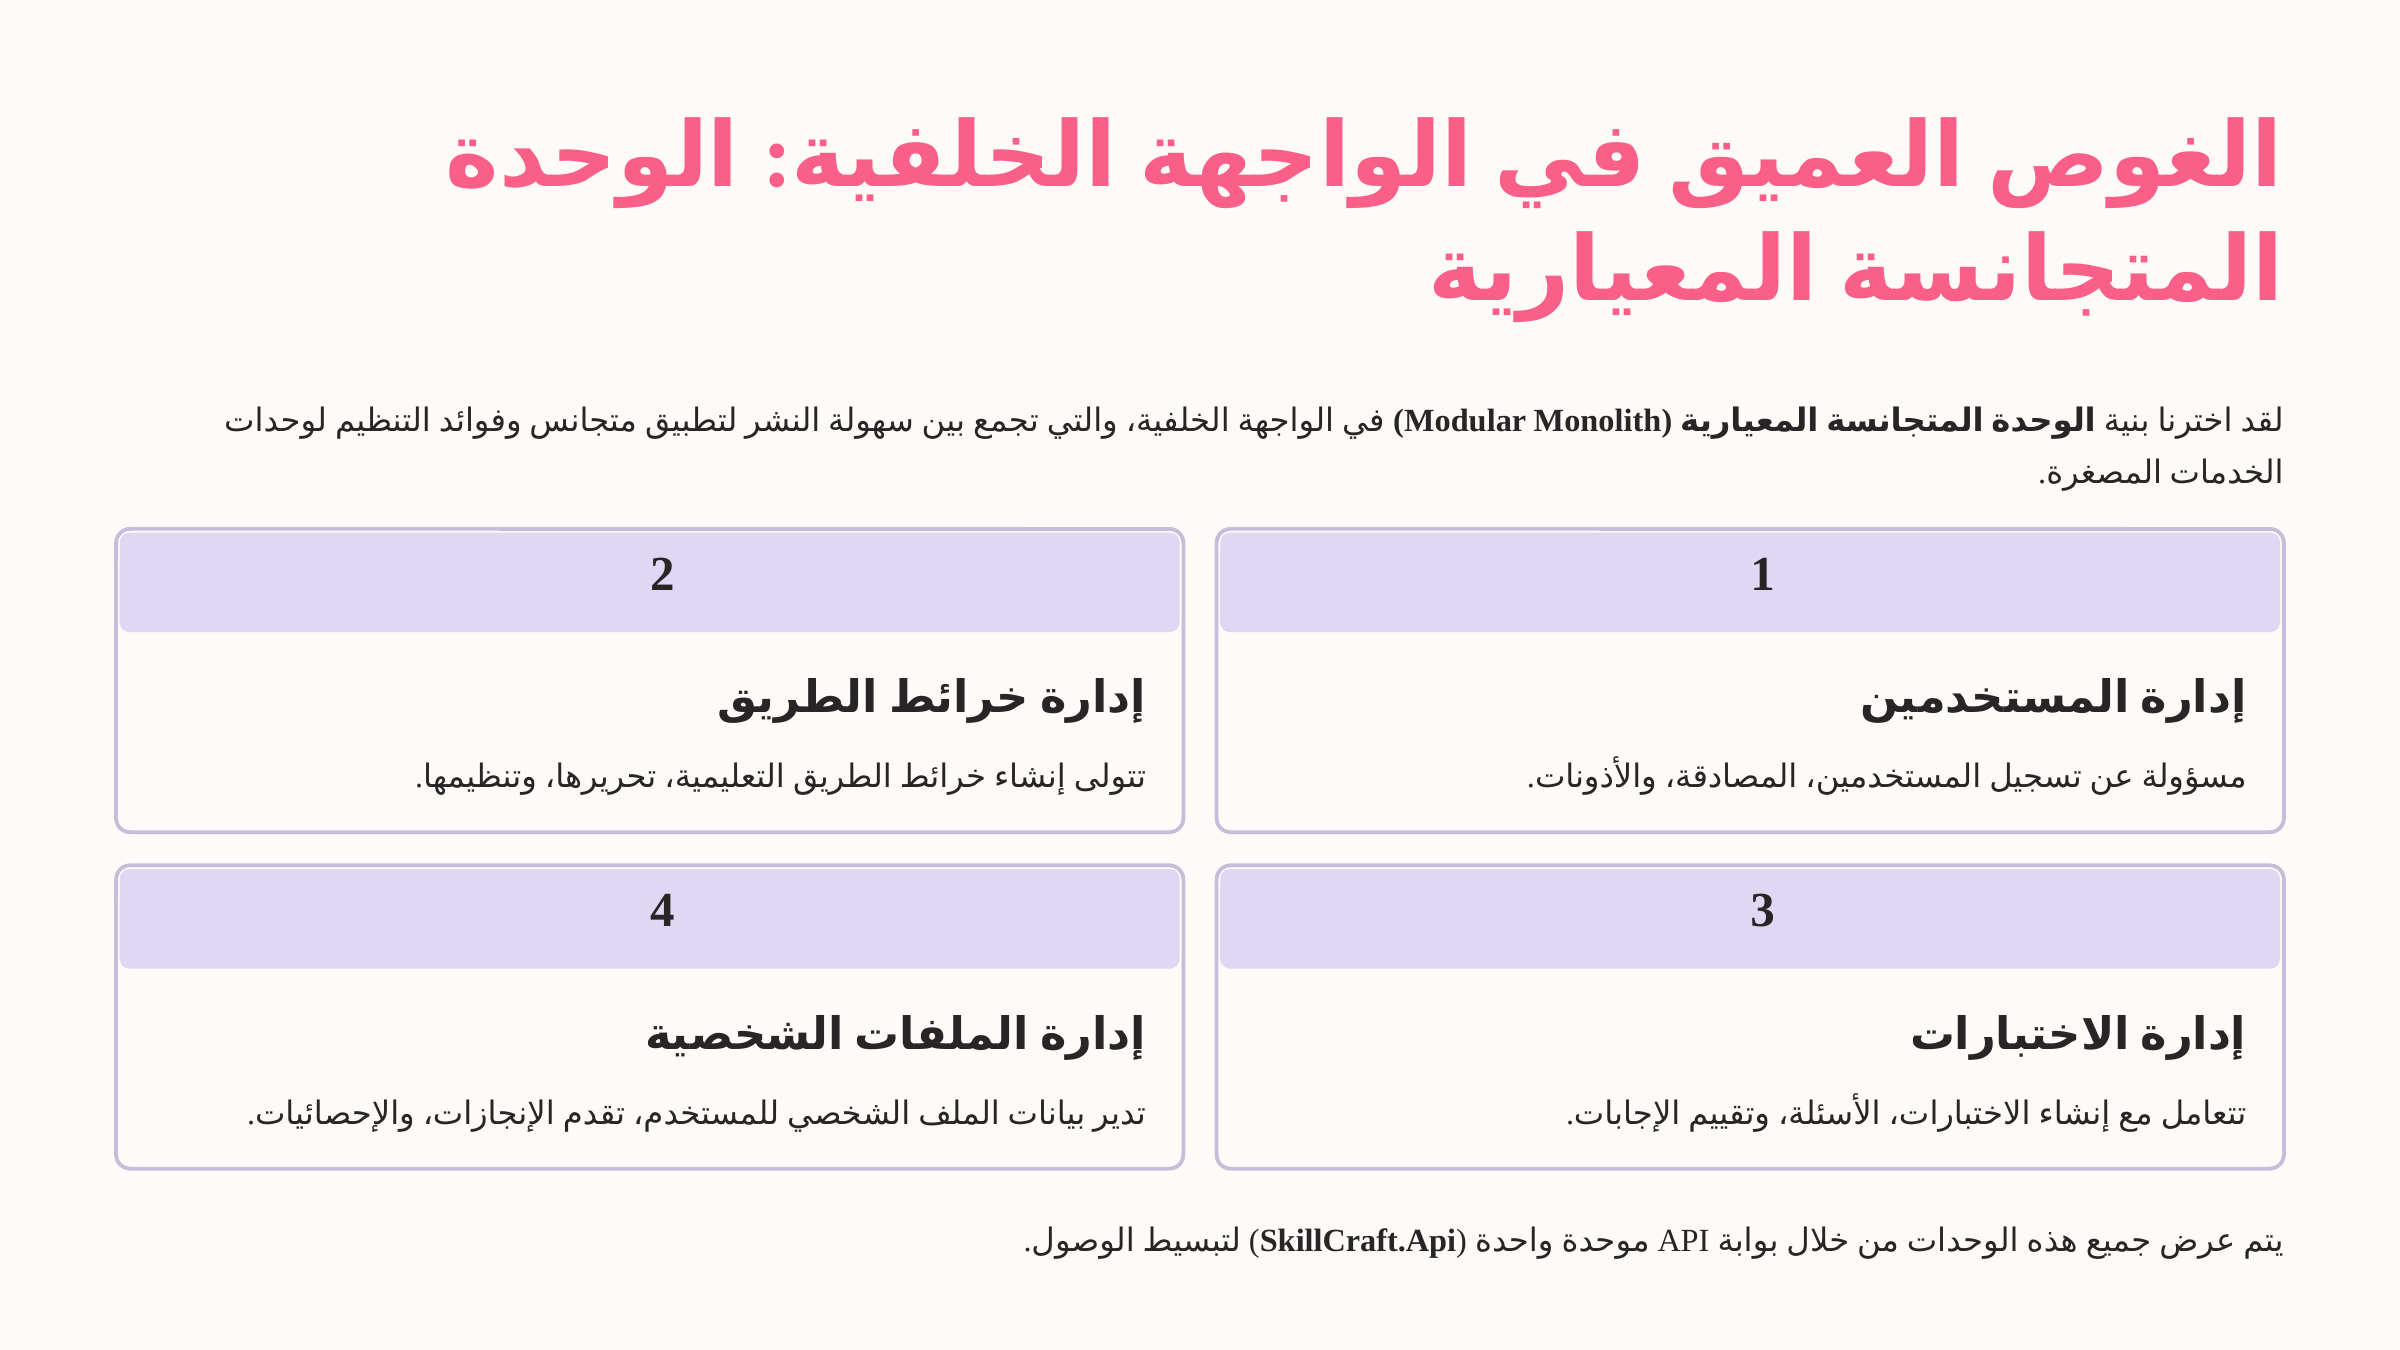

الغوص العميق في الواجهة الخلفية: الوحدة المتجانسة المعيارية
لقد اخترنا بنية الوحدة المتجانسة المعيارية (Modular Monolith) في الواجهة الخلفية، والتي تجمع بين سهولة النشر لتطبيق متجانس وفوائد التنظيم لوحدات الخدمات المصغرة.

2
1
إدارة خرائط الطريق
إدارة المستخدمين
تتولى إنشاء خرائط الطريق التعليمية، تحريرها، وتنظيمها.
مسؤولة عن تسجيل المستخدمين، المصادقة، والأذونات.

4
3
إدارة الملفات الشخصية
إدارة الاختبارات
تدير بيانات الملف الشخصي للمستخدم، تقدم الإنجازات، والإحصائيات.
تتعامل مع إنشاء الاختبارات، الأسئلة، وتقييم الإجابات.
يتم عرض جميع هذه الوحدات من خلال بوابة API موحدة واحدة (SkillCraft.Api) لتبسيط الوصول.